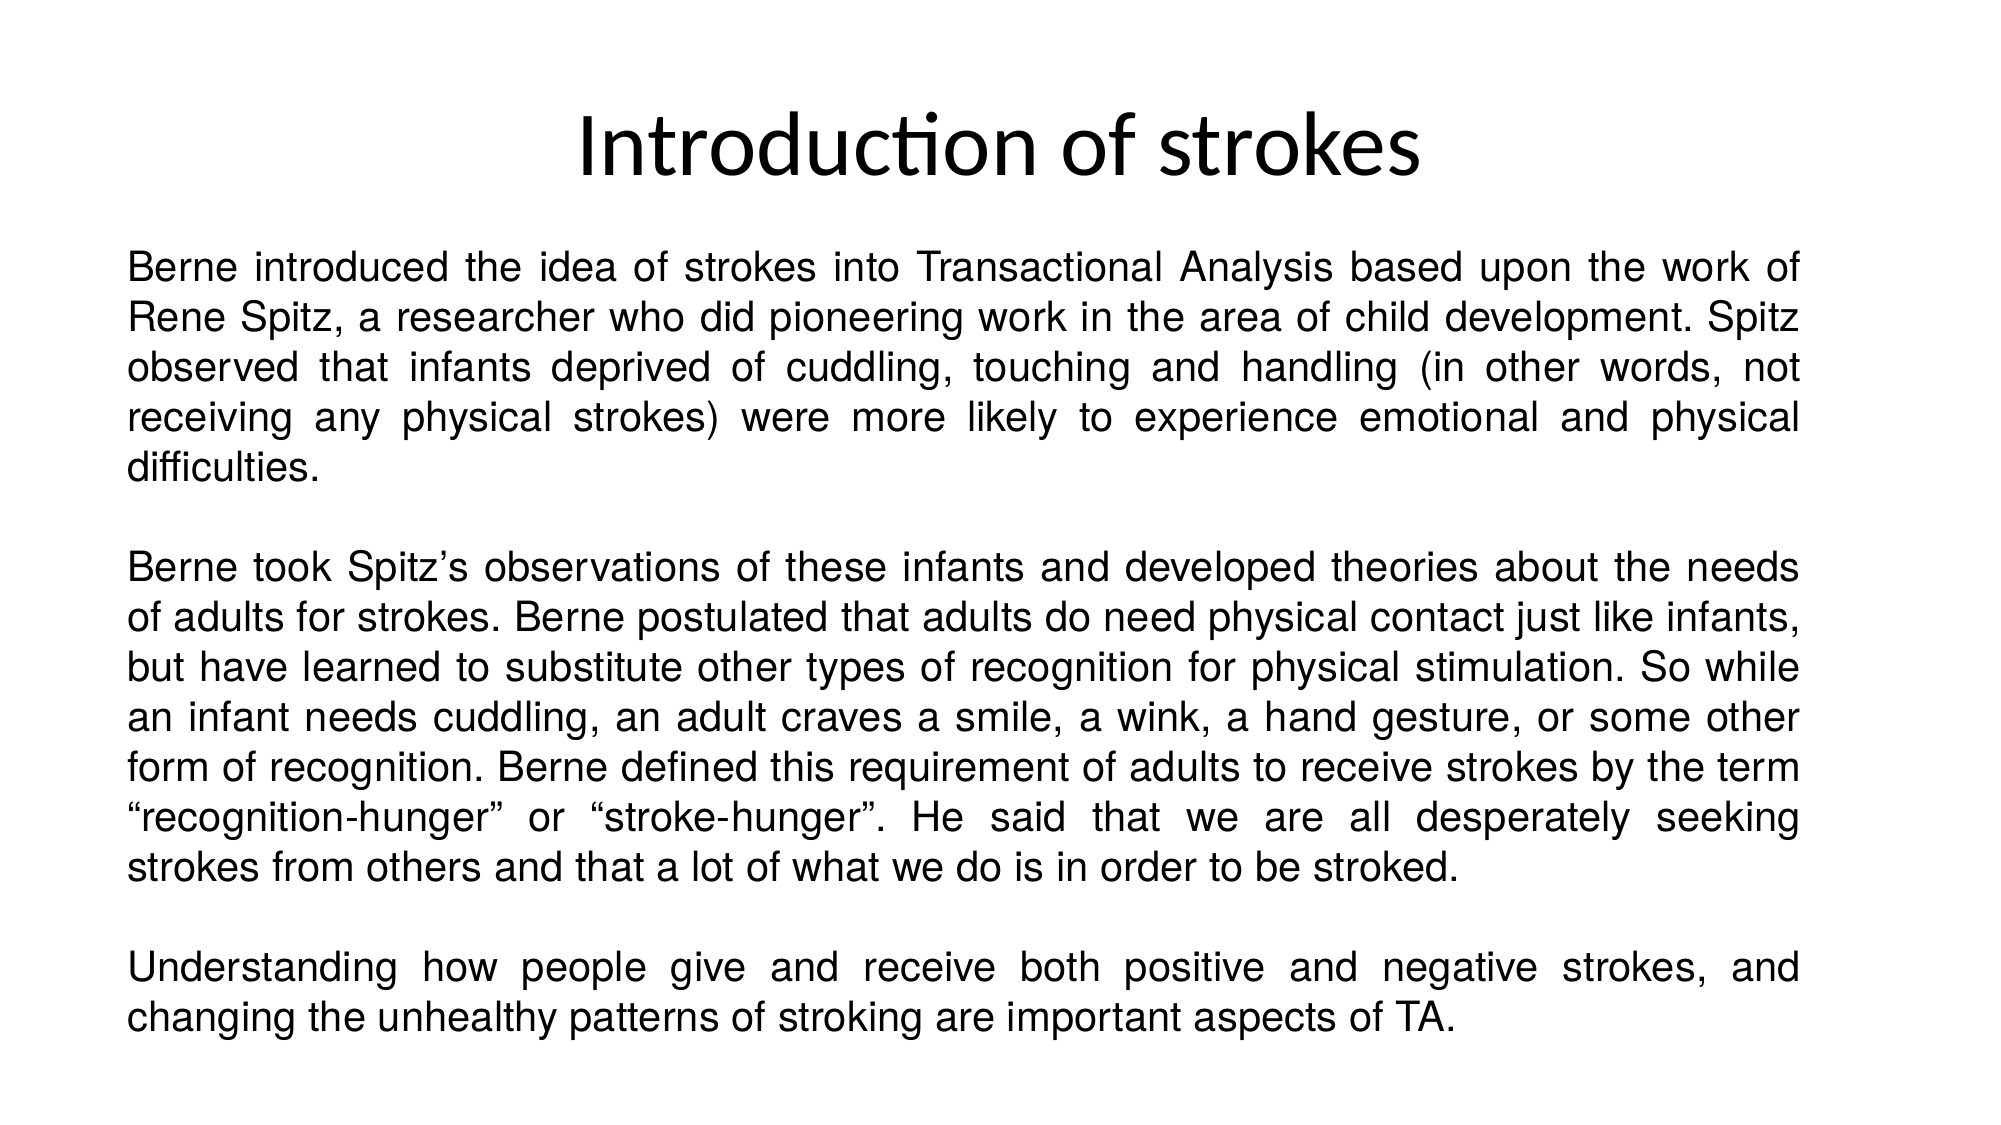

# Introduction of strokes
Berne introduced the idea of strokes into Transactional Analysis based upon the work of Rene Spitz, a researcher who did pioneering work in the area of child development. Spitz observed that infants deprived of cuddling, touching and handling (in other words, not receiving any physical strokes) were more likely to experience emotional and physical difficulties.

Berne took Spitz’s observations of these infants and developed theories about the needs of adults for strokes. Berne postulated that adults do need physical contact just like infants, but have learned to substitute other types of recognition for physical stimulation. So while an infant needs cuddling, an adult craves a smile, a wink, a hand gesture, or some other form of recognition. Berne defined this requirement of adults to receive strokes by the term “recognition-hunger” or “stroke-hunger”. He said that we are all desperately seeking strokes from others and that a lot of what we do is in order to be stroked.

Understanding how people give and receive both positive and negative strokes, and changing the unhealthy patterns of stroking are important aspects of TA.